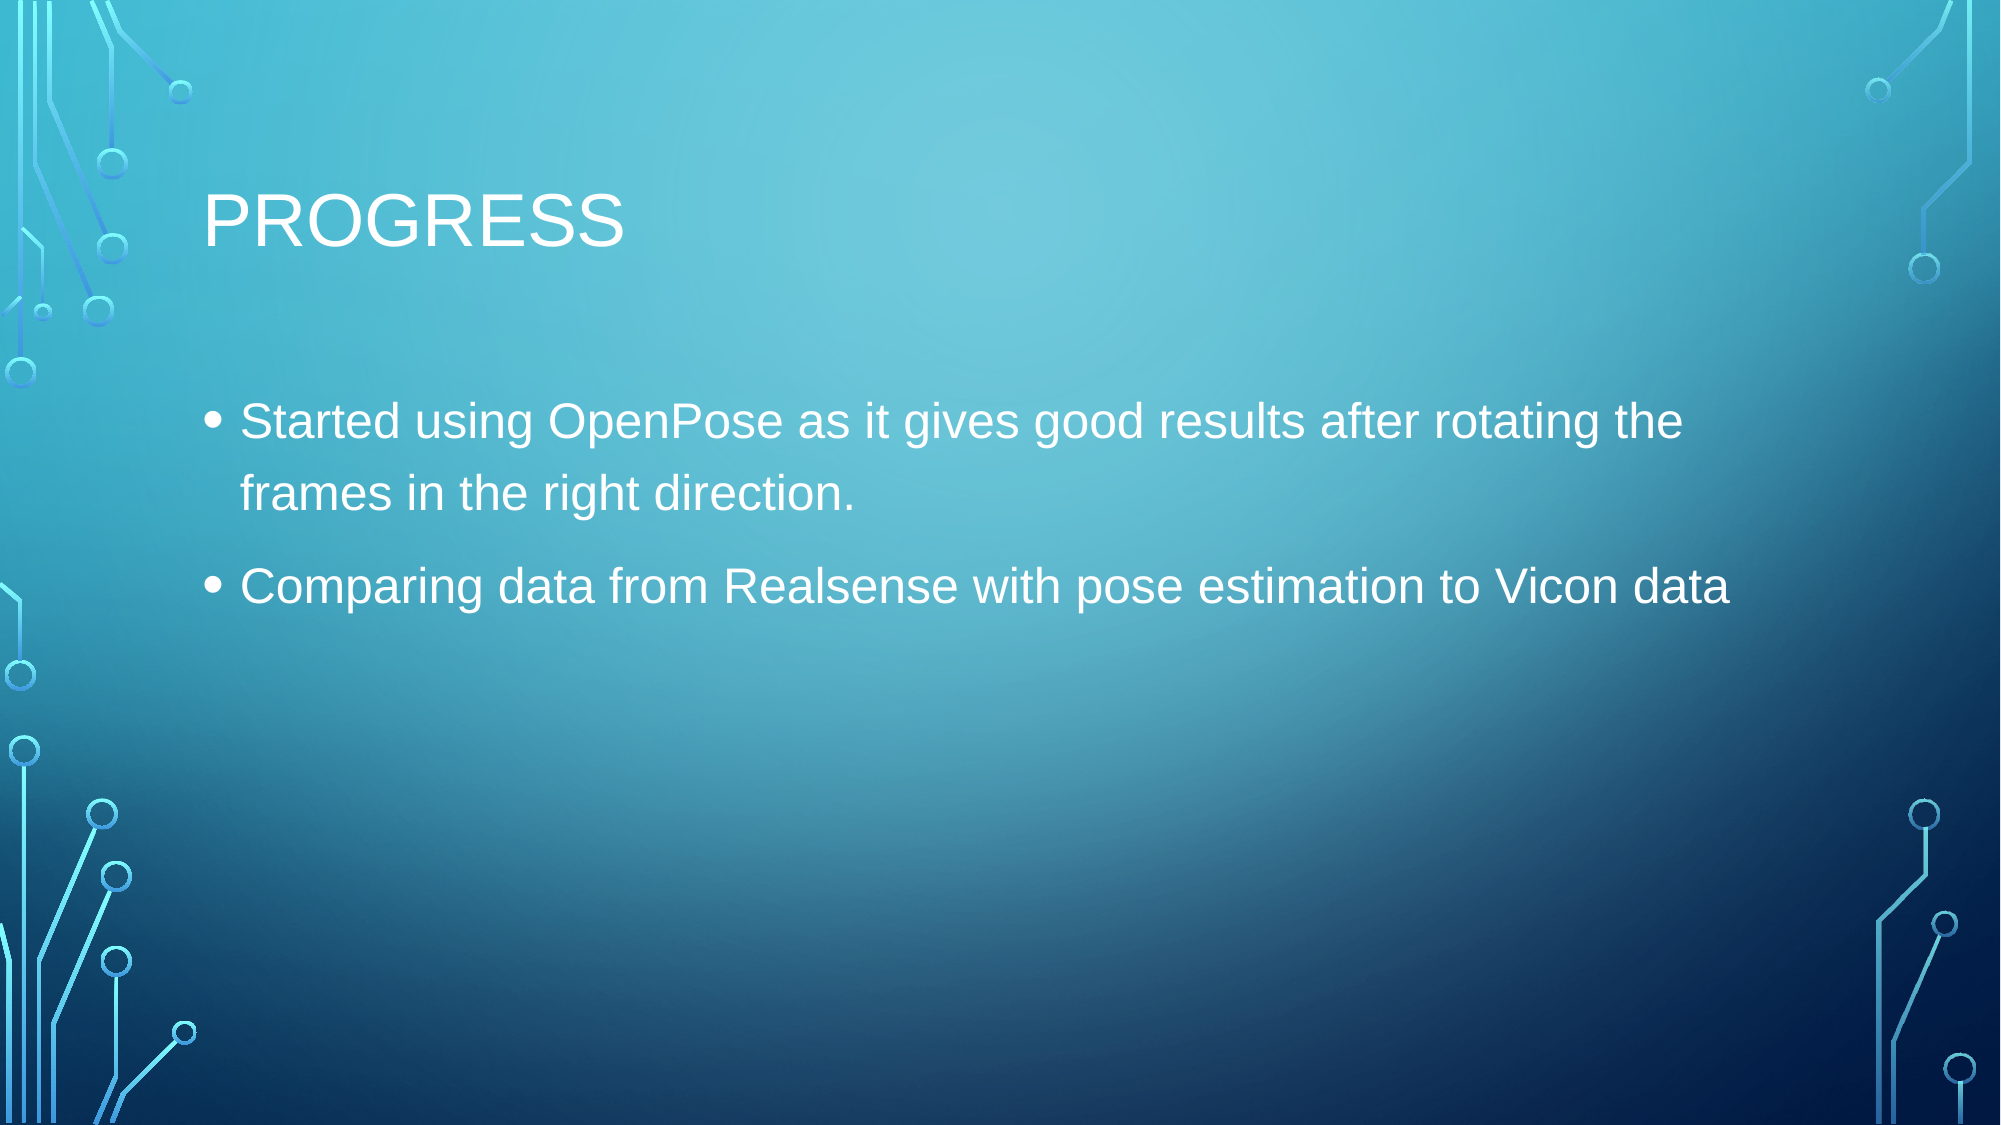

# Progress
Started using OpenPose as it gives good results after rotating the frames in the right direction.
Comparing data from Realsense with pose estimation to Vicon data